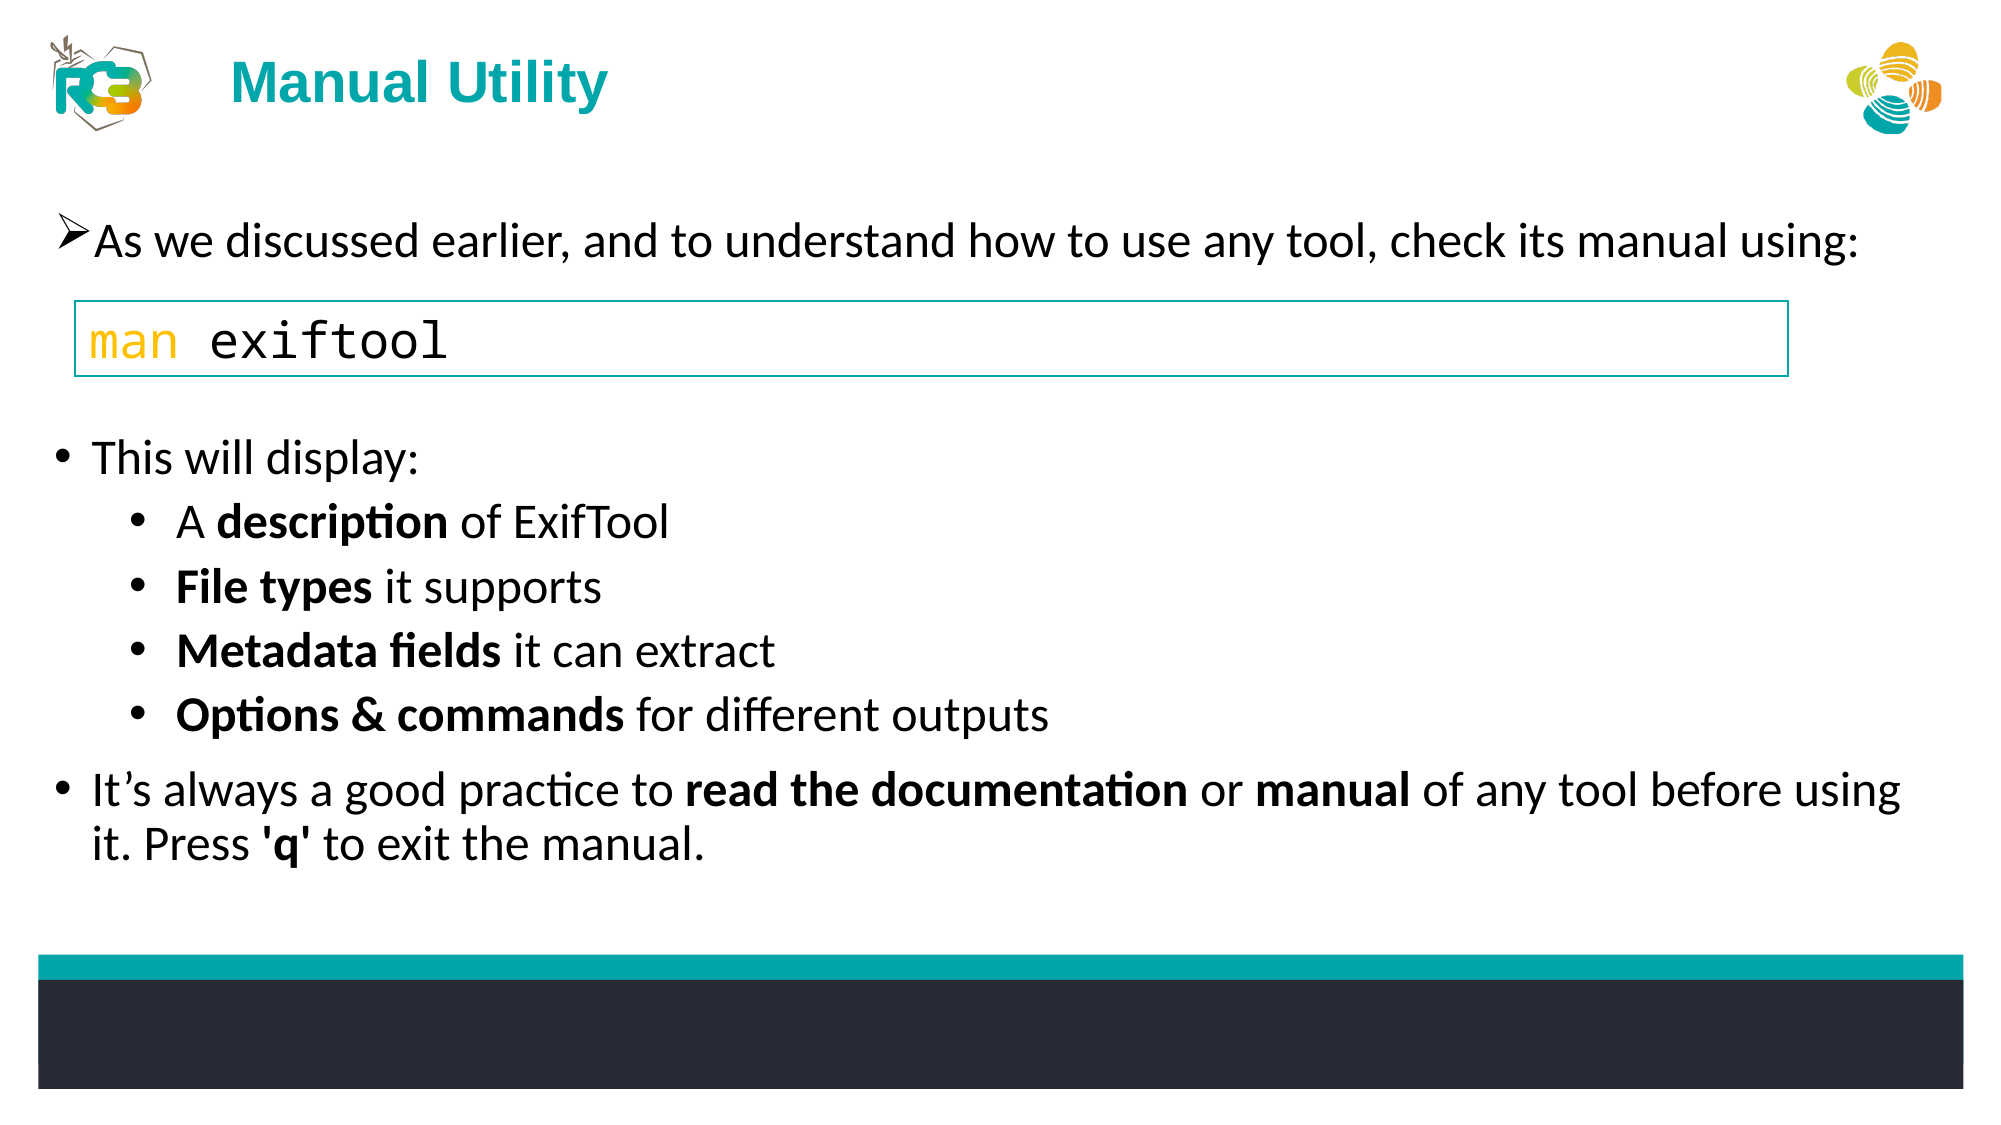

Manual Utility

As we discussed earlier, and to understand how to use any tool, check its manual using:

man exiftool
This will display:
A description of ExifTool
File types it supports
Metadata fields it can extract
Options & commands for different outputs
It’s always a good practice to read the documentation or manual of any tool before using it. Press 'q' to exit the manual.